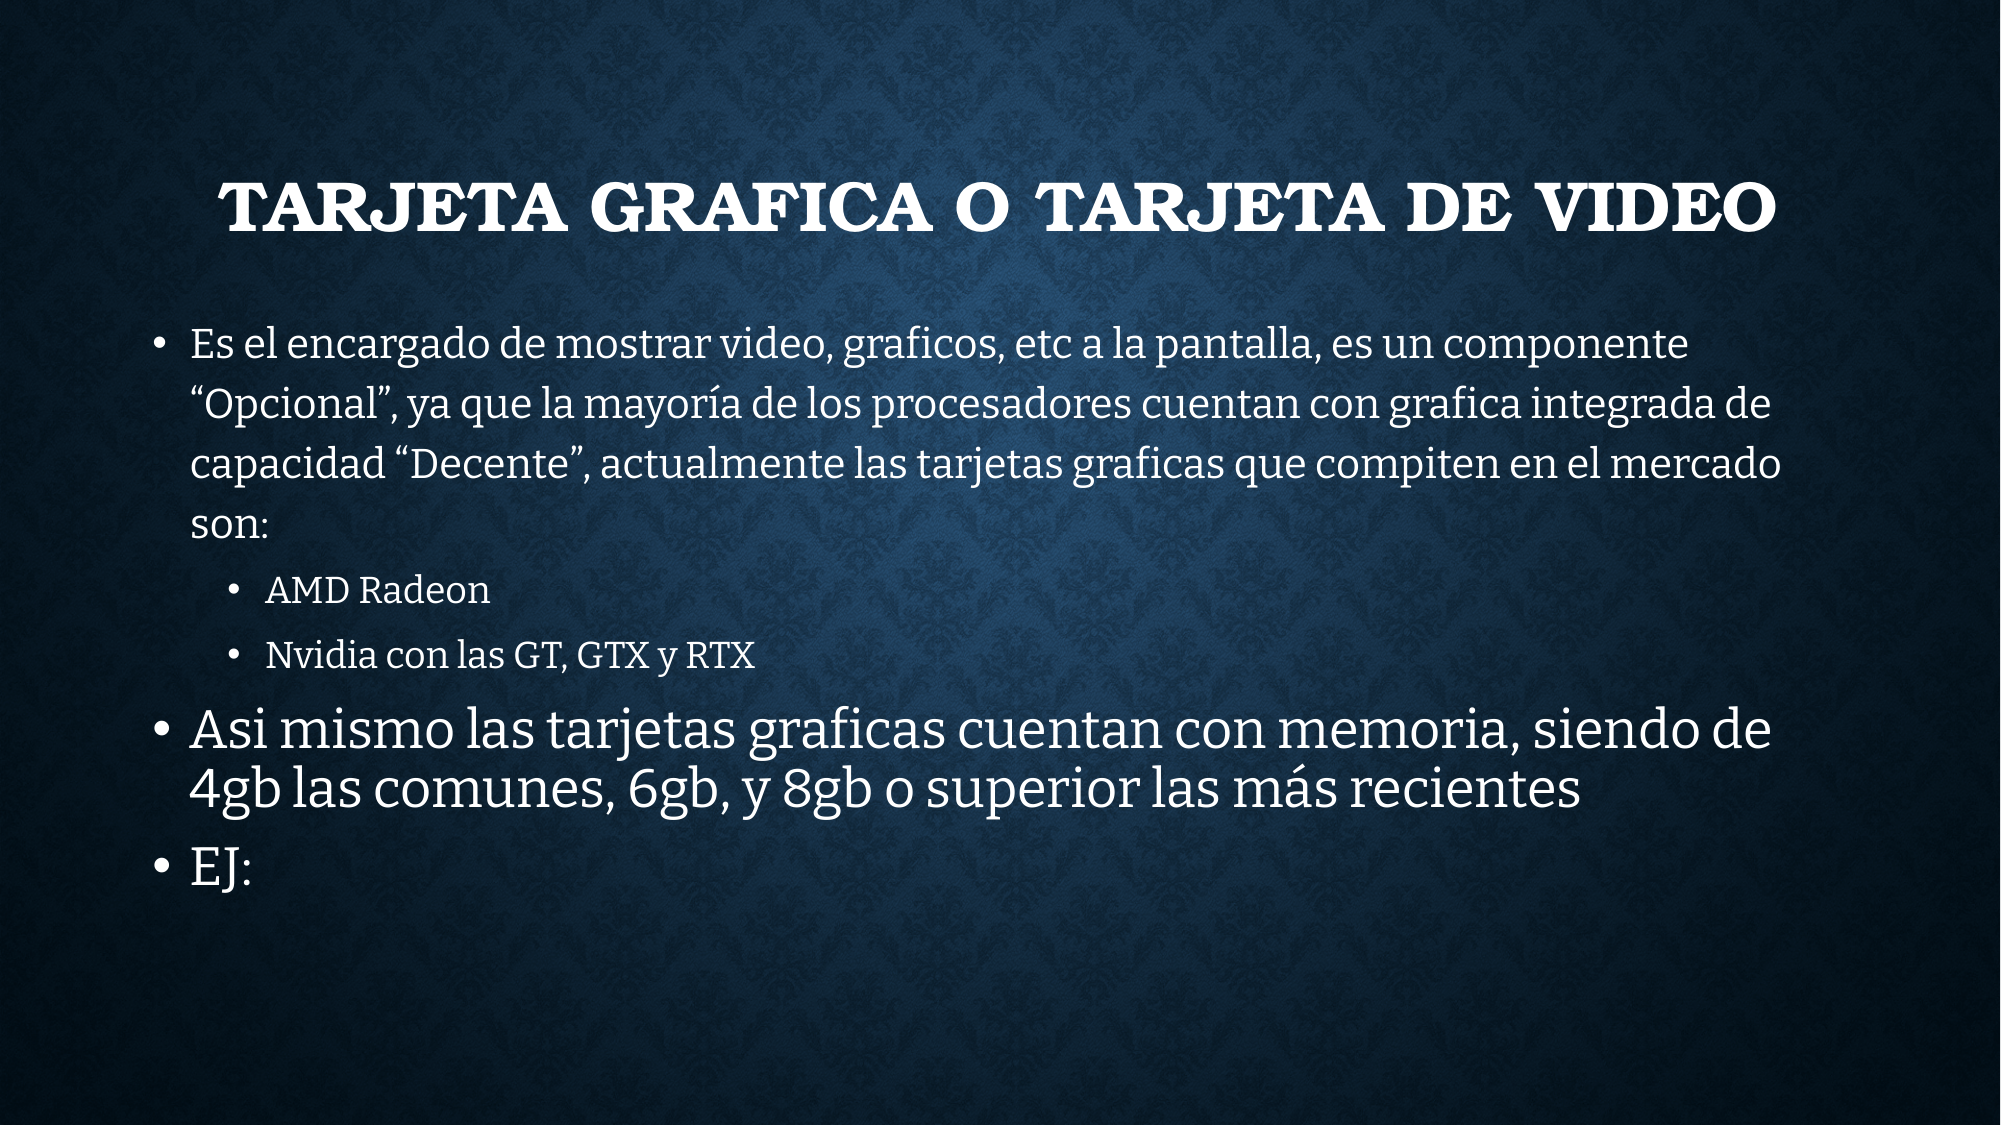

# Tarjeta Grafica o Tarjeta de video
Es el encargado de mostrar video, graficos, etc a la pantalla, es un componente “Opcional”, ya que la mayoría de los procesadores cuentan con grafica integrada de capacidad “Decente”, actualmente las tarjetas graficas que compiten en el mercado son:
AMD Radeon
Nvidia con las GT, GTX y RTX
Asi mismo las tarjetas graficas cuentan con memoria, siendo de 4gb las comunes, 6gb, y 8gb o superior las más recientes
EJ: